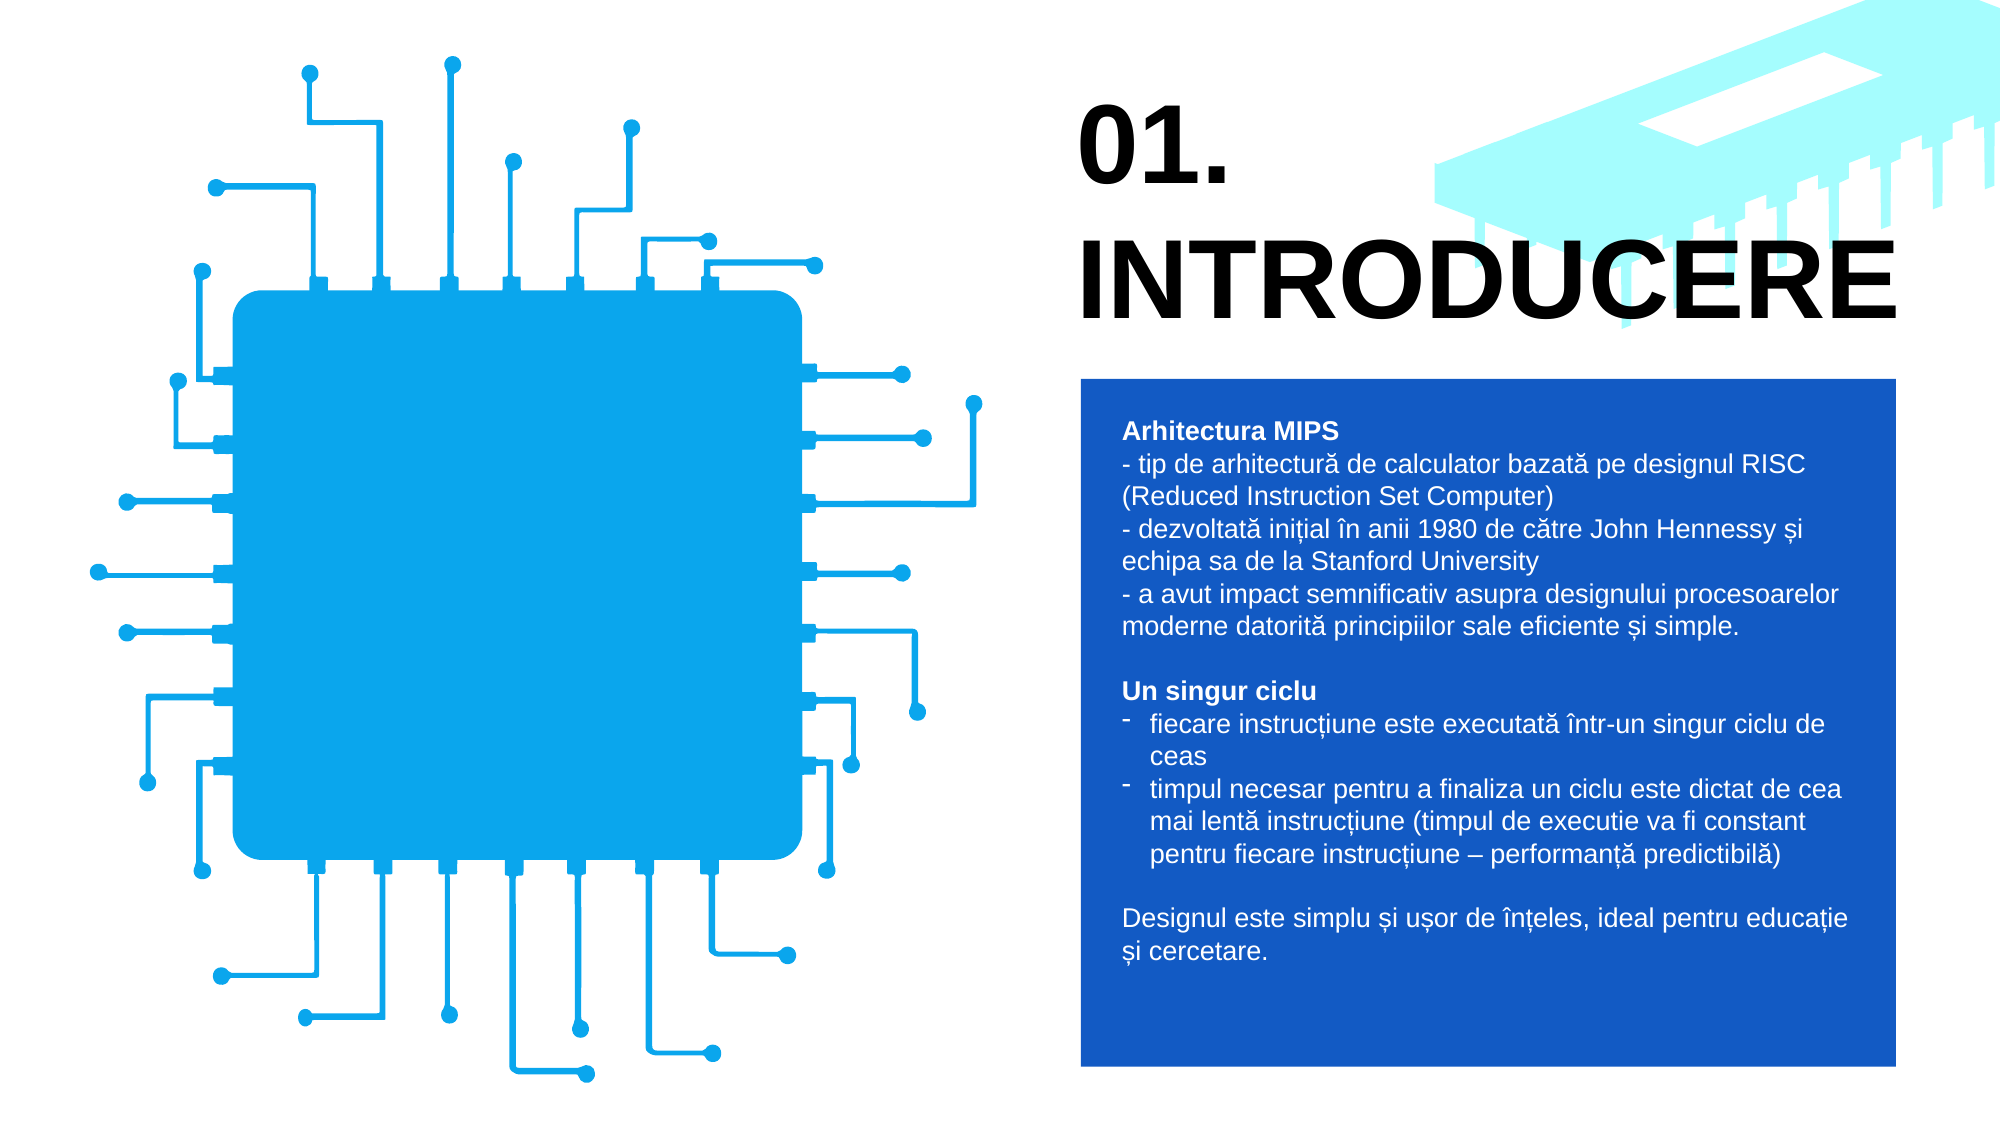

01. INTRODUCERE

Arhitectura MIPS
- tip de arhitectură de calculator bazată pe designul RISC (Reduced Instruction Set Computer)
- dezvoltată inițial în anii 1980 de către John Hennessy și echipa sa de la Stanford University
- a avut impact semnificativ asupra designului procesoarelor moderne datorită principiilor sale eficiente și simple.

Un singur ciclu
fiecare instrucțiune este executată într-un singur ciclu de ceas
timpul necesar pentru a finaliza un ciclu este dictat de cea mai lentă instrucțiune (timpul de executie va fi constant pentru fiecare instrucțiune – performanță predictibilă)

Designul este simplu și ușor de înțeles, ideal pentru educație și cercetare.